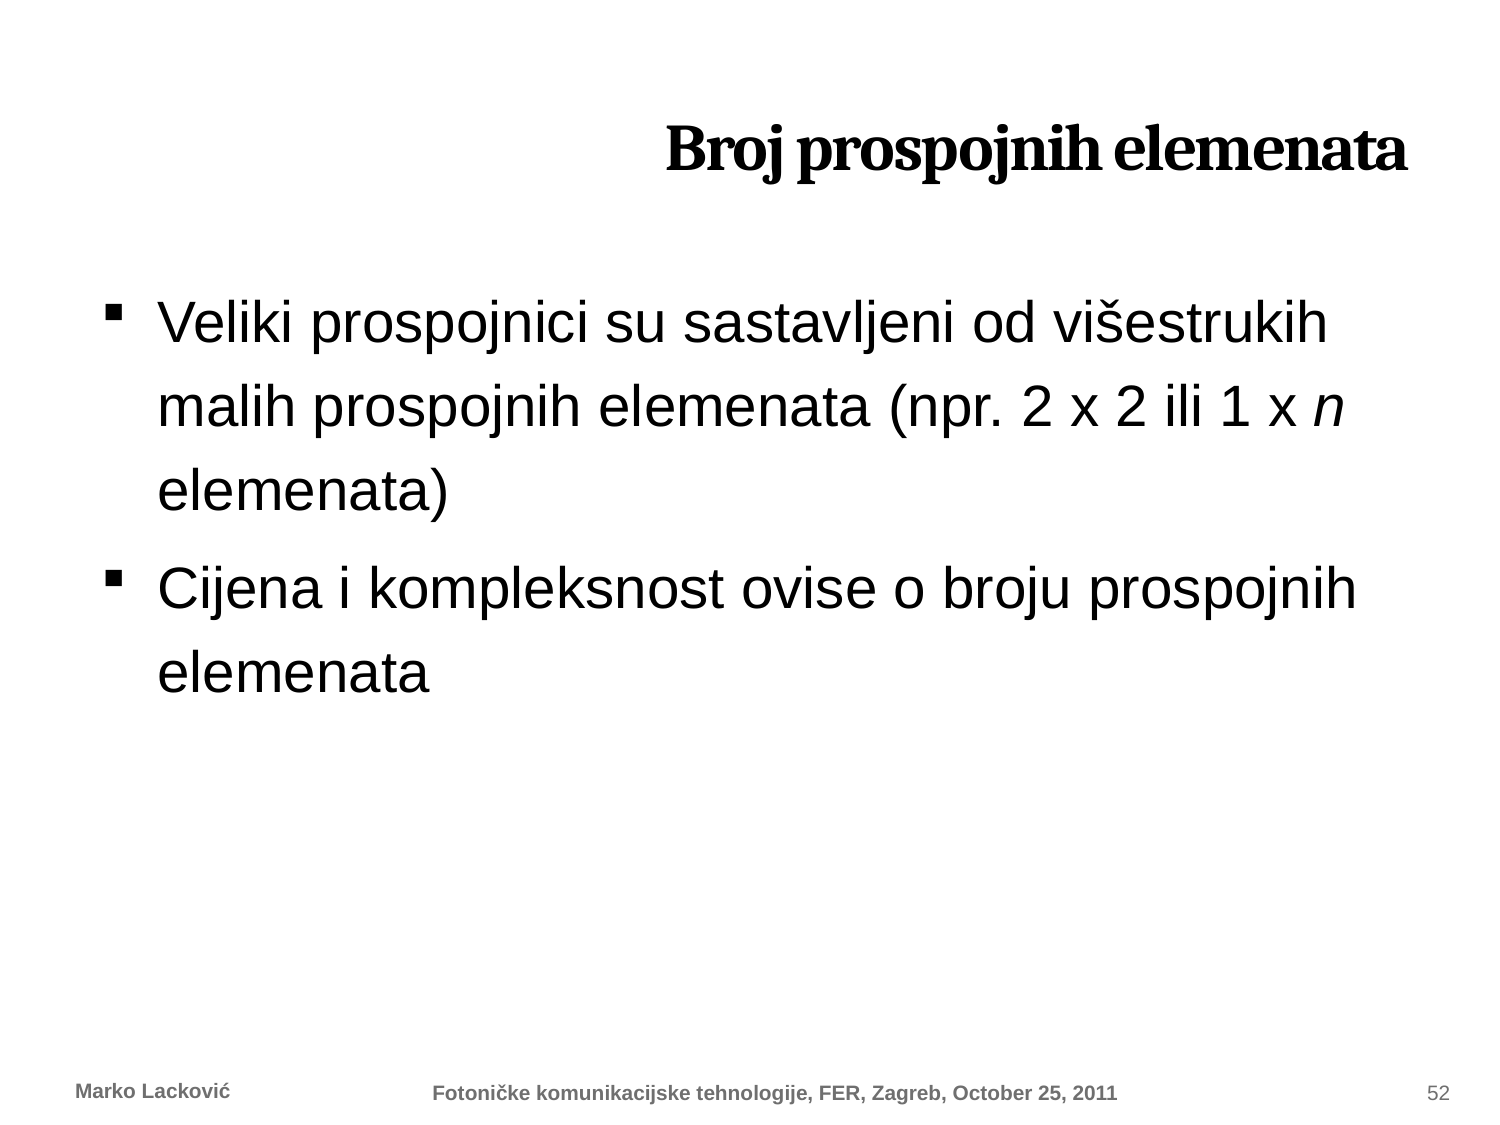

# Broj prospojnih elemenata
Veliki prospojnici su sastavljeni od višestrukih malih prospojnih elemenata (npr. 2 x 2 ili 1 x n elemenata)
Cijena i kompleksnost ovise o broju prospojnih elemenata